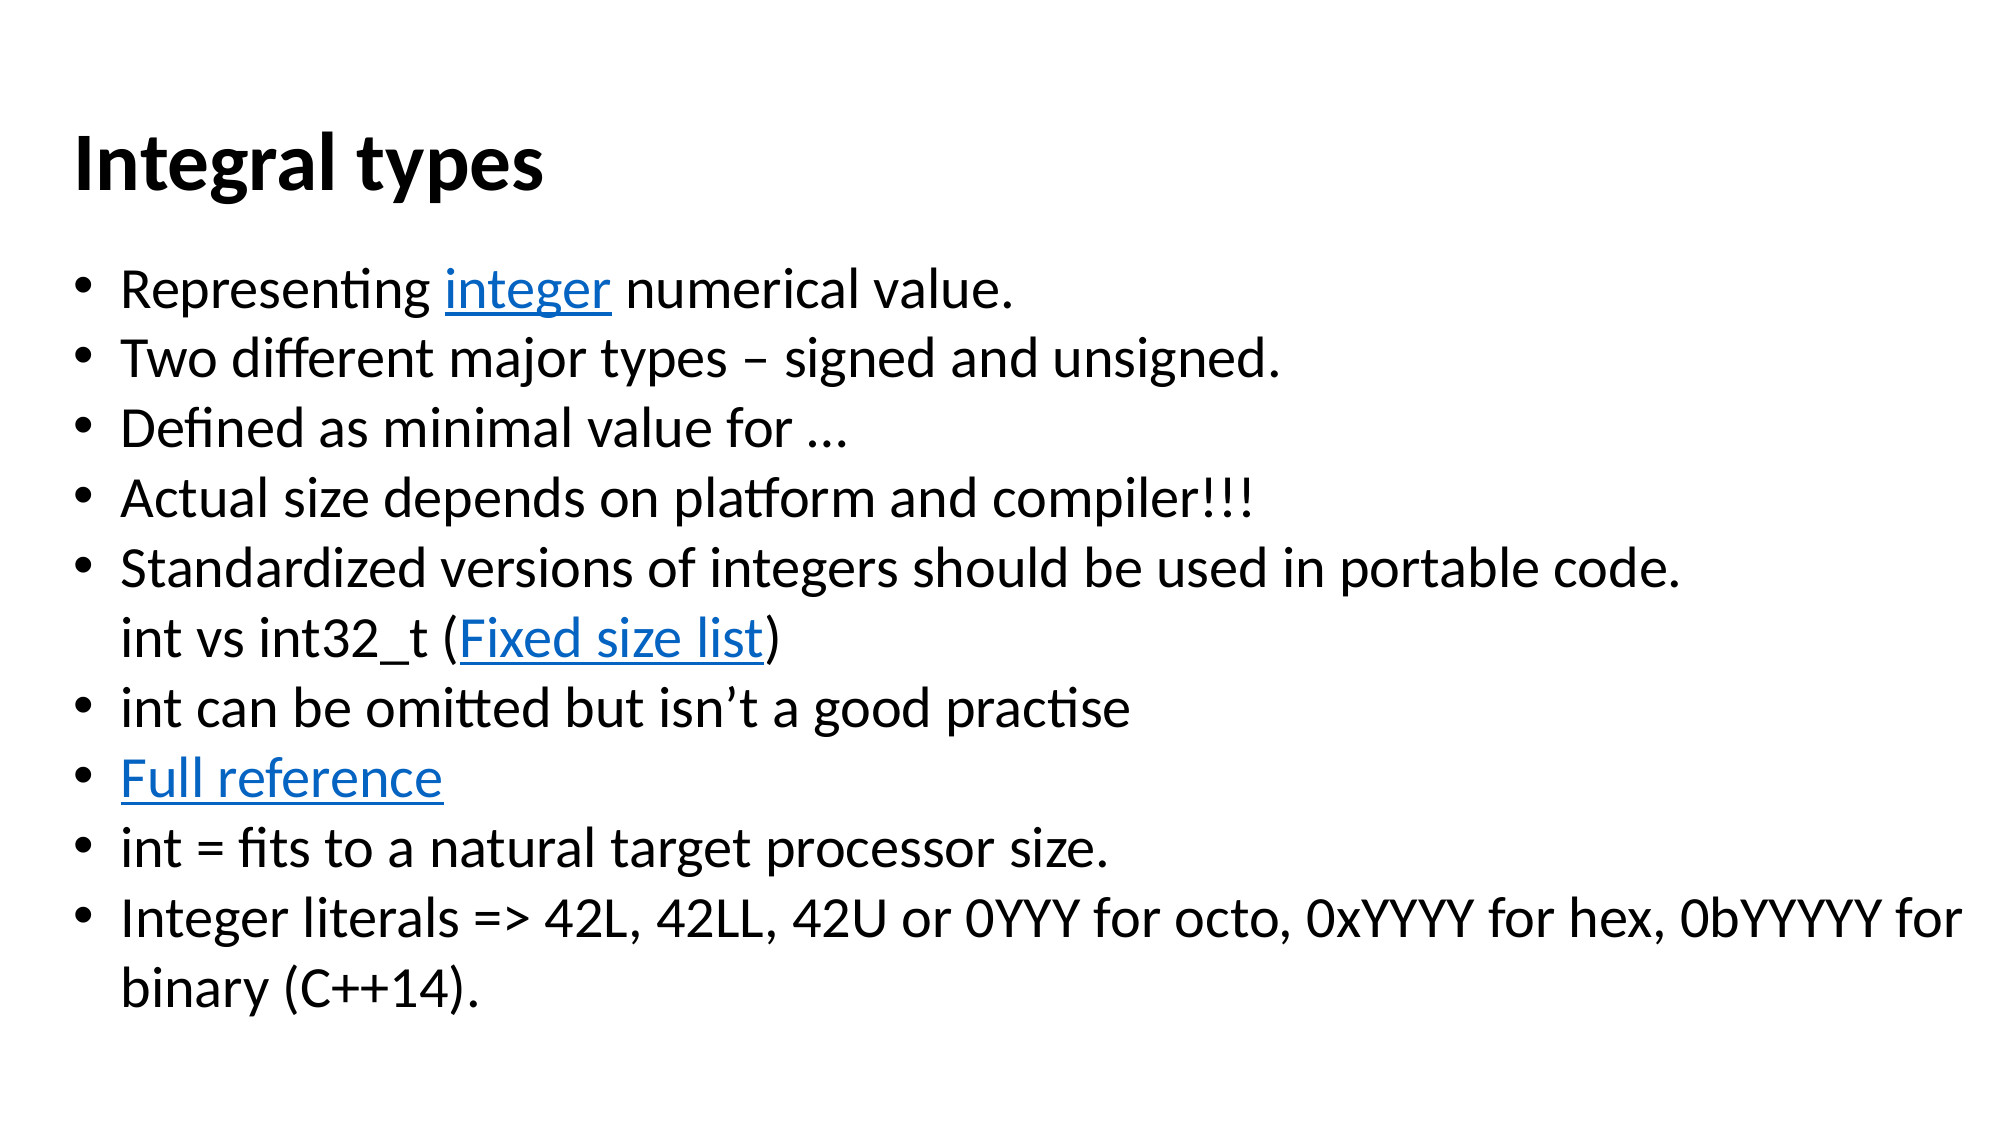

Integral types
Representing integer numerical value.
Two different major types – signed and unsigned.
Defined as minimal value for …
Actual size depends on platform and compiler!!!
Standardized versions of integers should be used in portable code.
int vs int32_t (Fixed size list)
int can be omitted but isn’t a good practise
Full reference
int = fits to a natural target processor size.
Integer literals => 42L, 42LL, 42U or 0YYY for octo, 0xYYYY for hex, 0bYYYYY for binary (C++14).